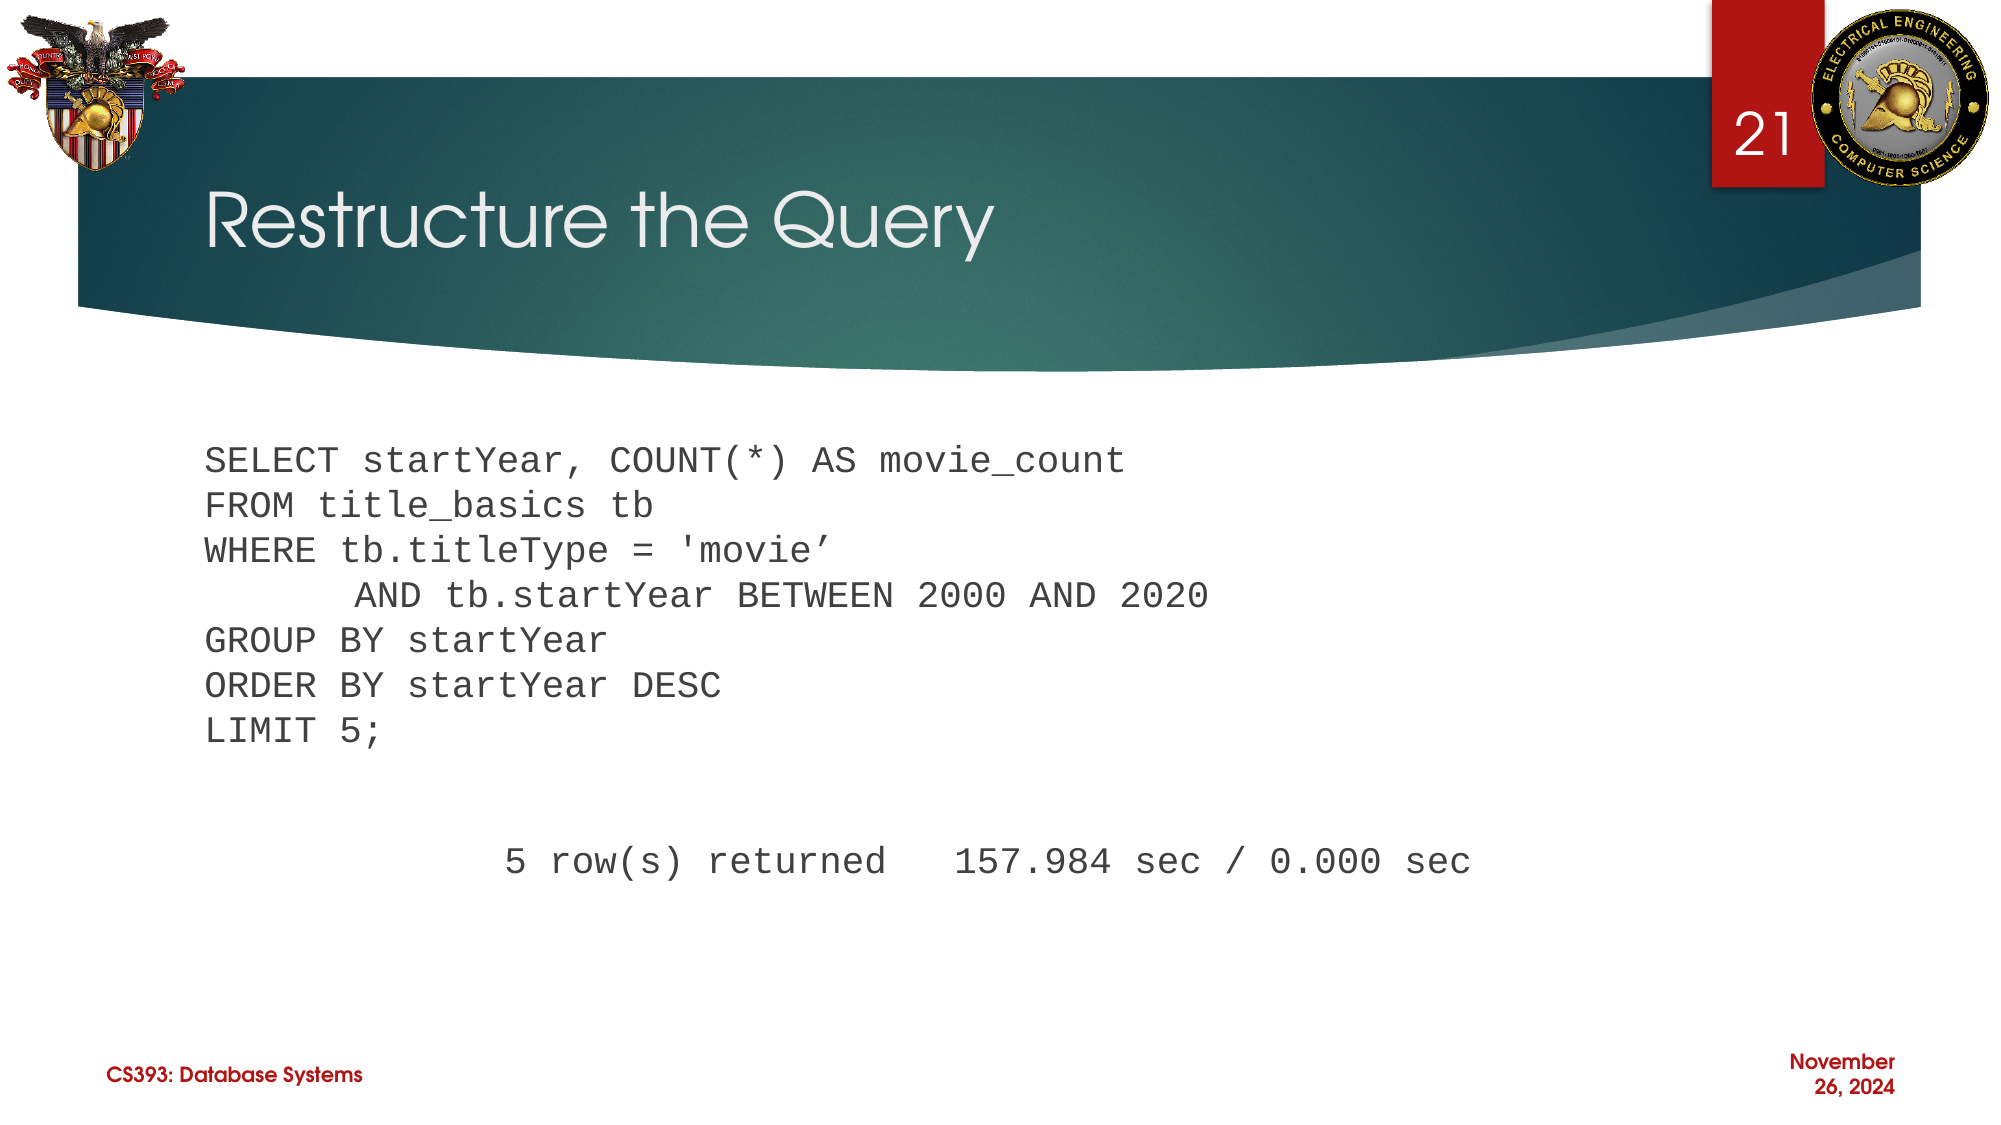

21
# Restructure the Query
SELECT startYear, COUNT(*) AS movie_count
FROM title_basics tb
WHERE tb.titleType = 'movie’
	AND tb.startYear BETWEEN 2000 AND 2020
GROUP BY startYear
ORDER BY startYear DESC
LIMIT 5;

		5 row(s) returned	157.984 sec / 0.000 sec
CS393: Database Systems
November 26, 2024